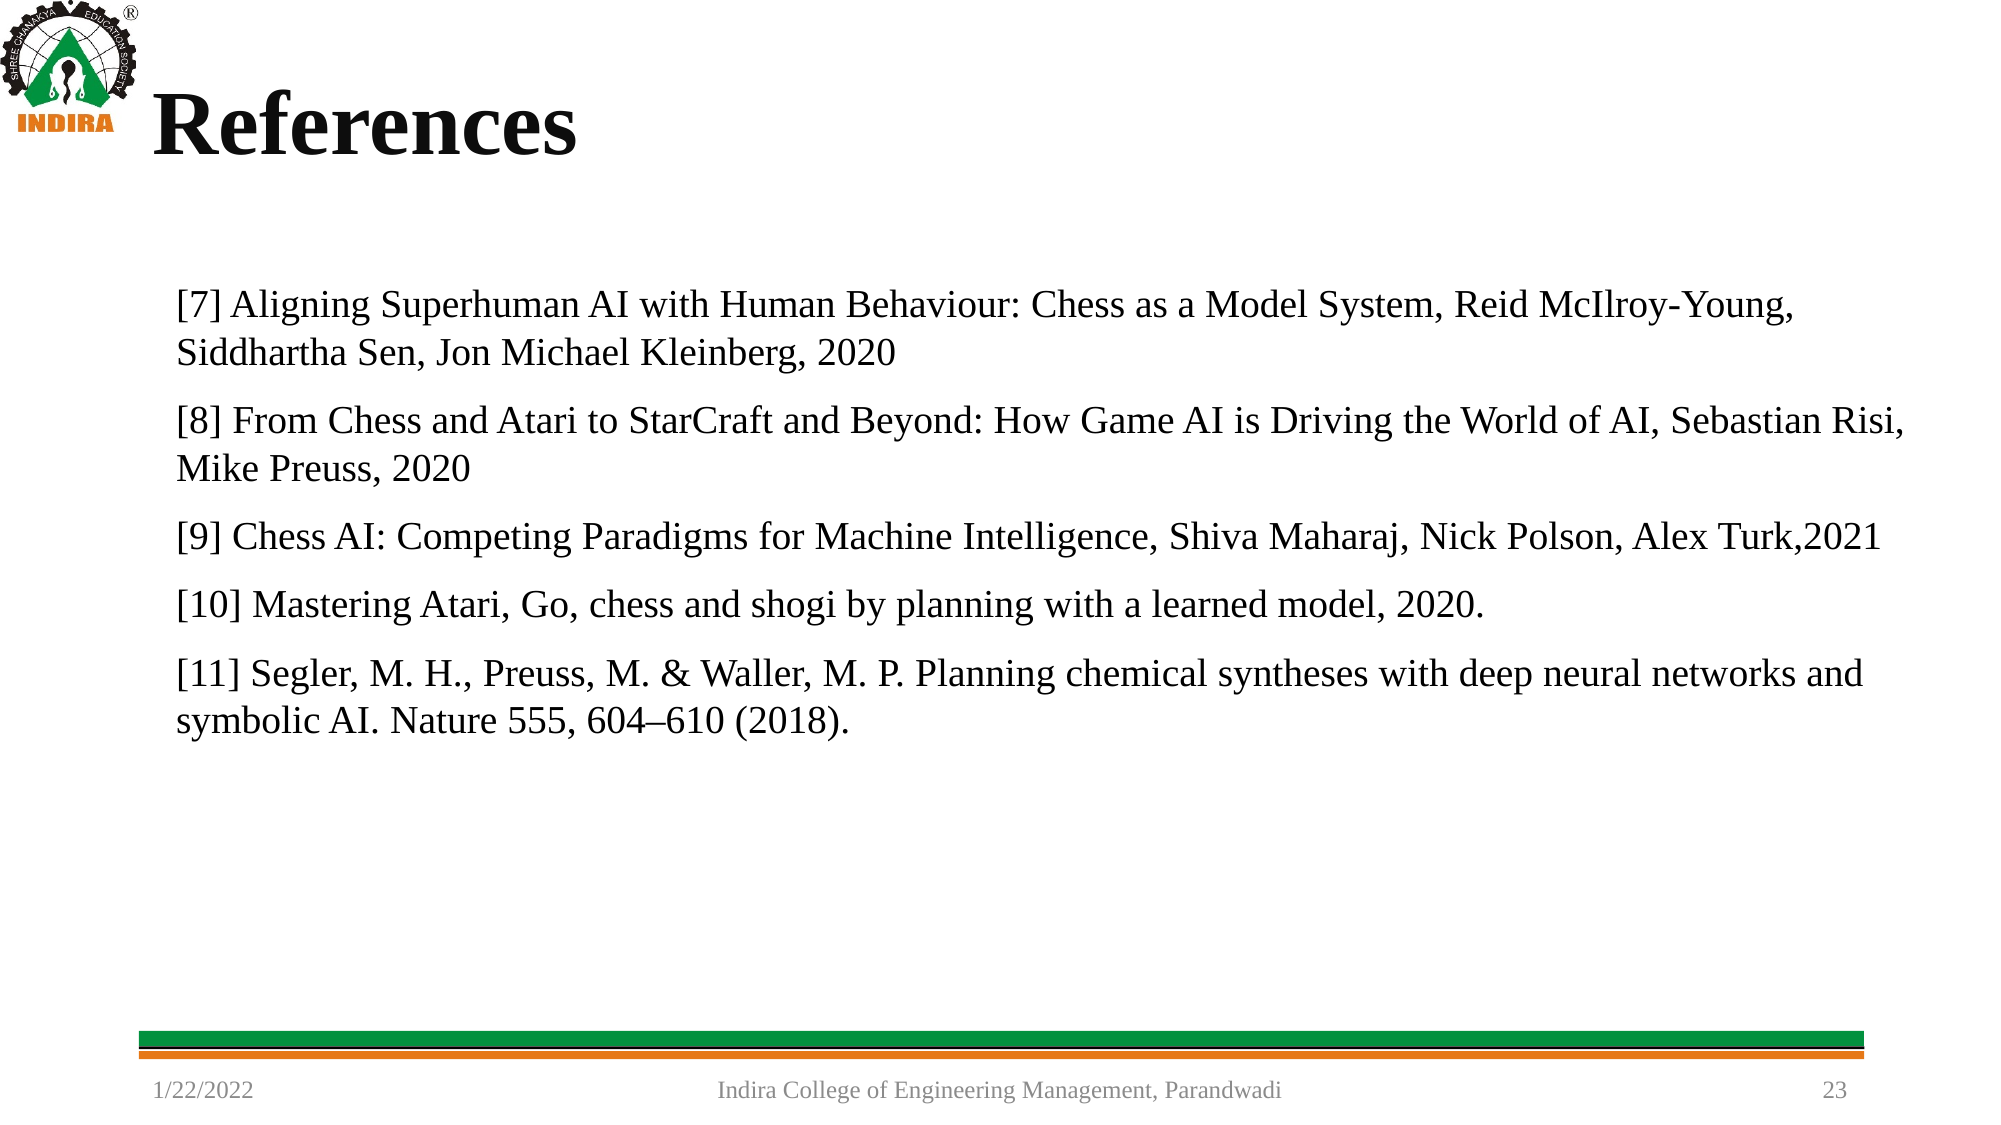

# References
[7] Aligning Superhuman AI with Human Behaviour: Chess as a Model System, Reid McIlroy-Young, Siddhartha Sen, Jon Michael Kleinberg, 2020
[8] From Chess and Atari to StarCraft and Beyond: How Game AI is Driving the World of AI, Sebastian Risi, Mike Preuss, 2020
[9] Chess AI: Competing Paradigms for Machine Intelligence, Shiva Maharaj, Nick Polson, Alex Turk,2021
[10] Mastering Atari, Go, chess and shogi by planning with a learned model, 2020.
[11] Segler, M. H., Preuss, M. & Waller, M. P. Planning chemical syntheses with deep neural networks and symbolic AI. Nature 555, 604–610 (2018).
1/22/2022
Indira College of Engineering Management, Parandwadi
23